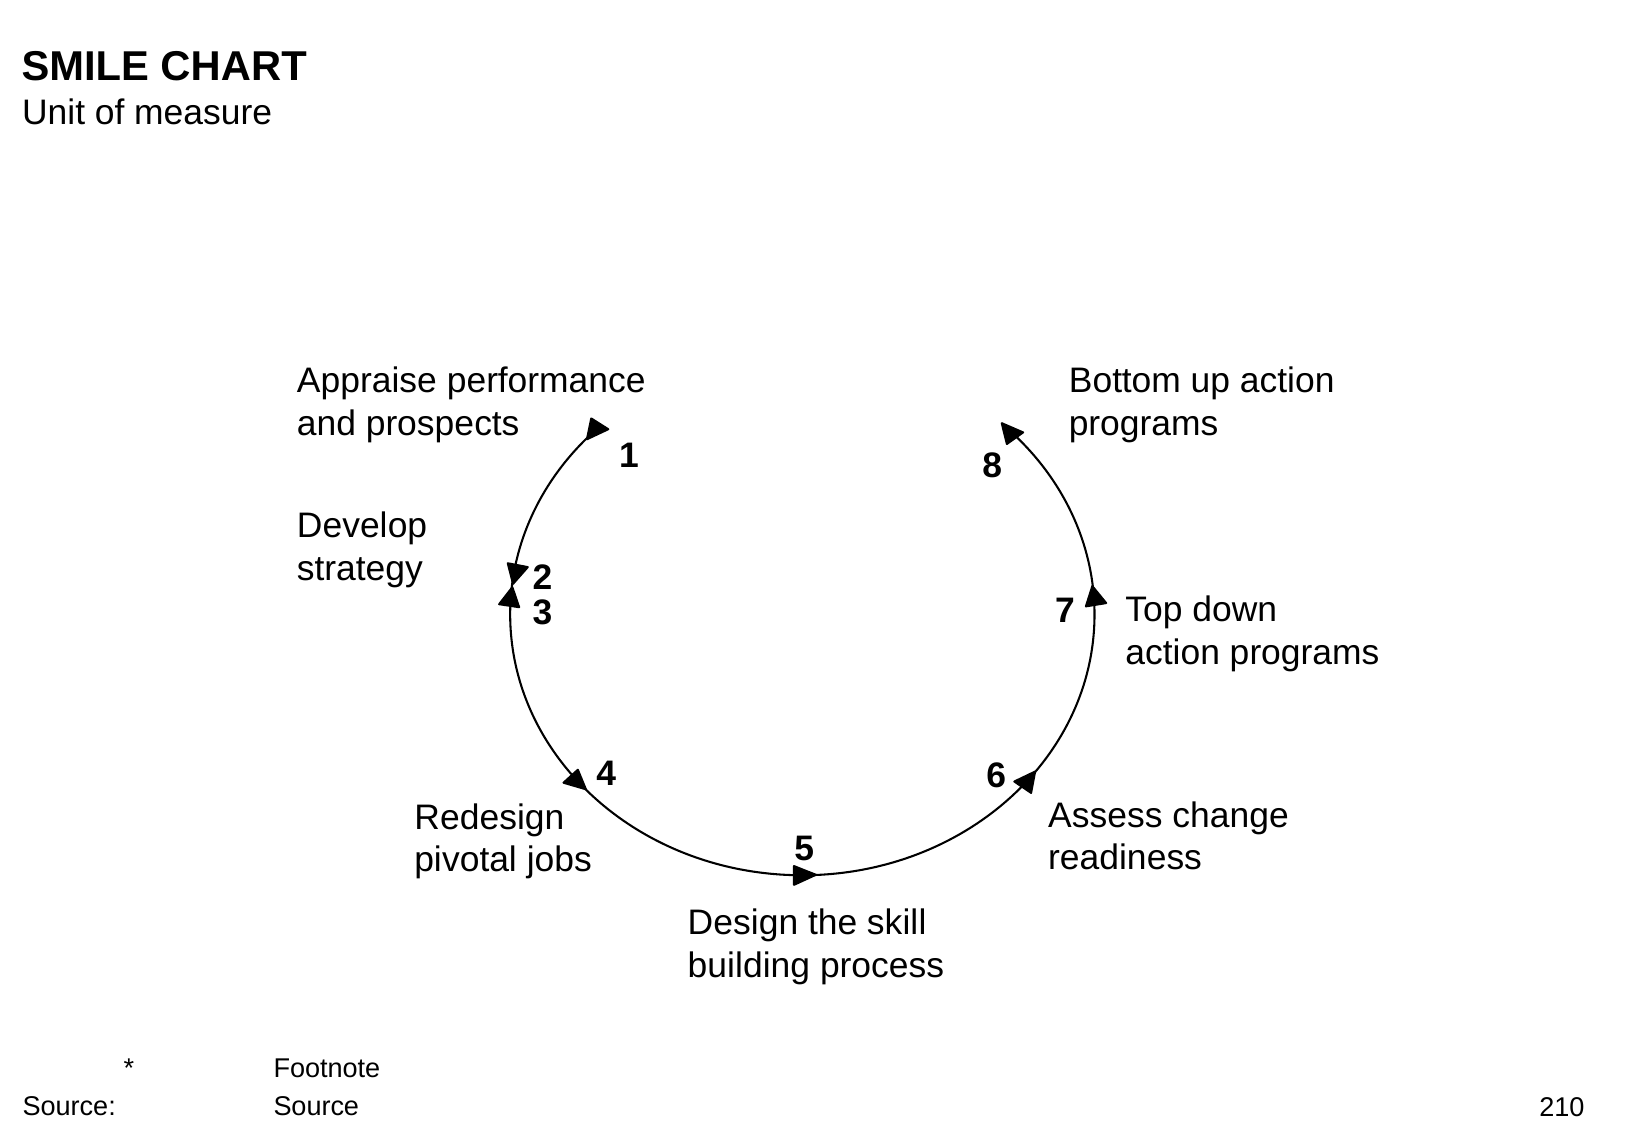

# SMILE CHART
Unit of measure
Appraise performance
and prospects
Bottom up action programs

1
8
Develop
strategy
2

Top down
action programs
7

3
4
6

Assess change
readiness
Redesign
pivotal jobs
5

Design the skill
building process
	*	Footnote
Source:		Source
210